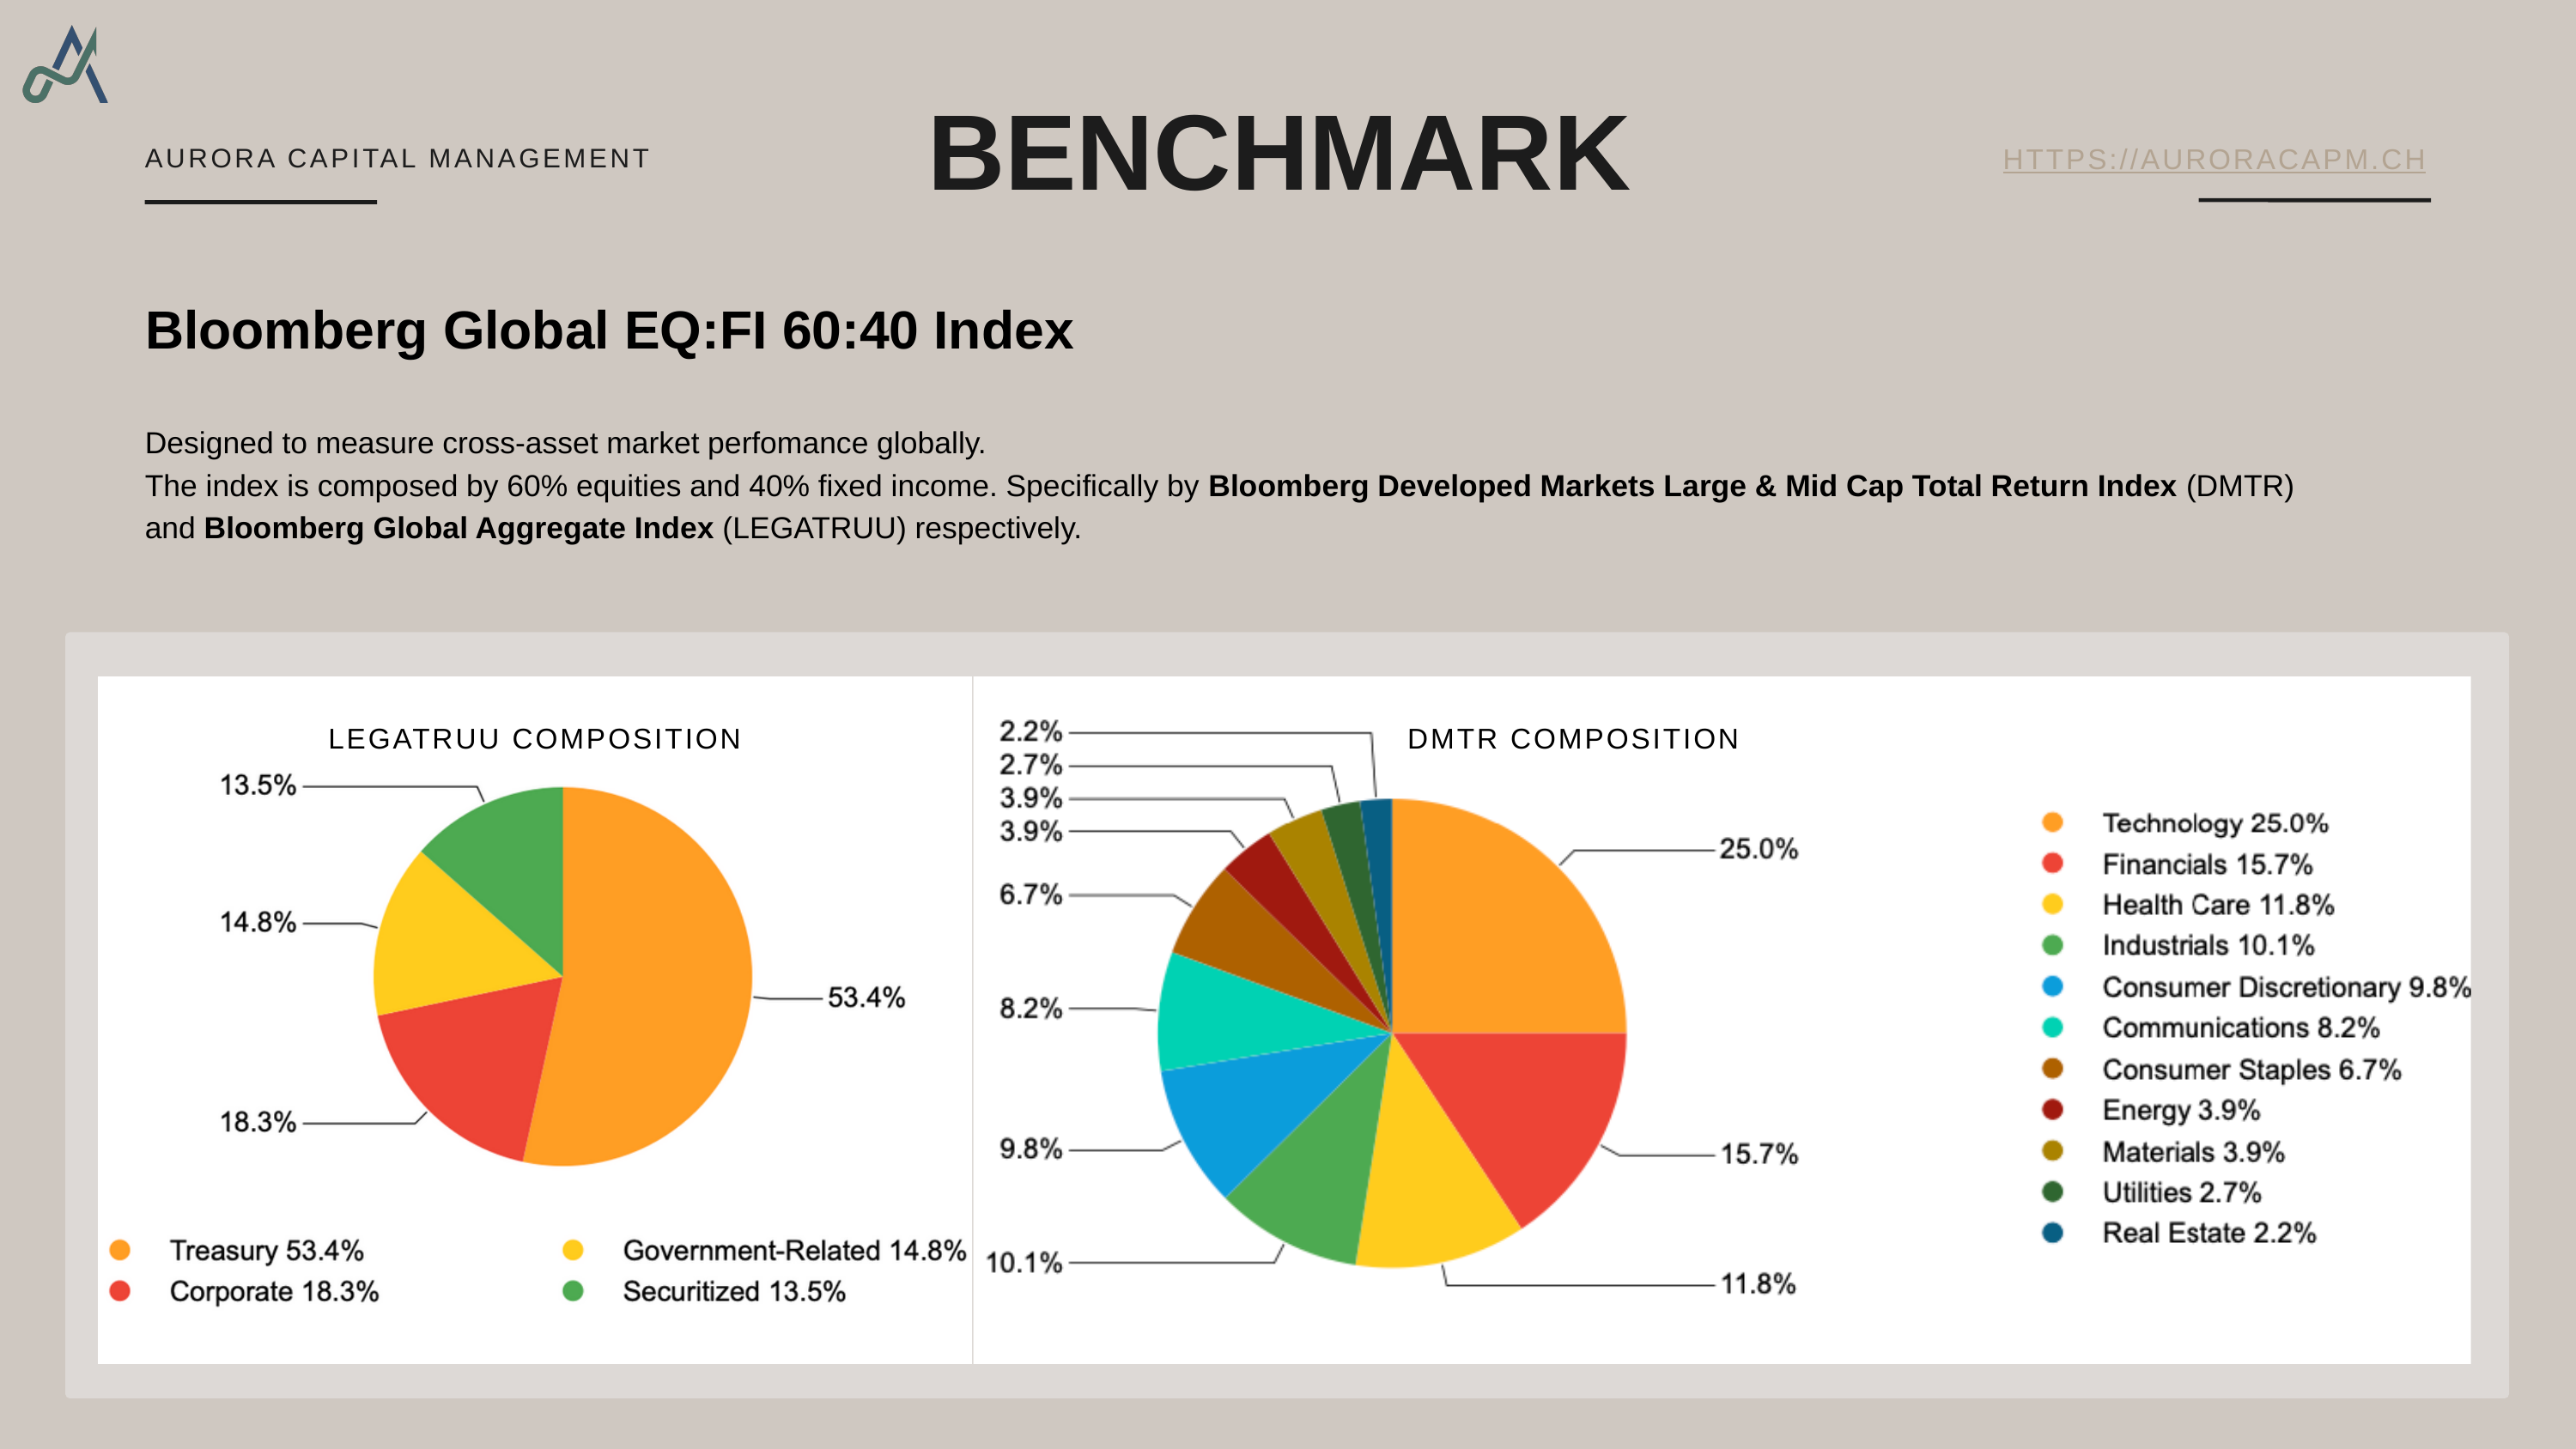

BENCHMARK
AURORA CAPITAL MANAGEMENT
HTTPS://AURORACAPM.CH

Bloomberg Global EQ:FI 60:40 Index
Designed to measure cross-asset market perfomance globally.
The index is composed by 60% equities and 40% fixed income. Specifically by Bloomberg Developed Markets Large & Mid Cap Total Return Index (DMTR) and Bloomberg Global Aggregate Index (LEGATRUU) respectively.

LEGATRUU COMPOSITION
DMTR COMPOSITION